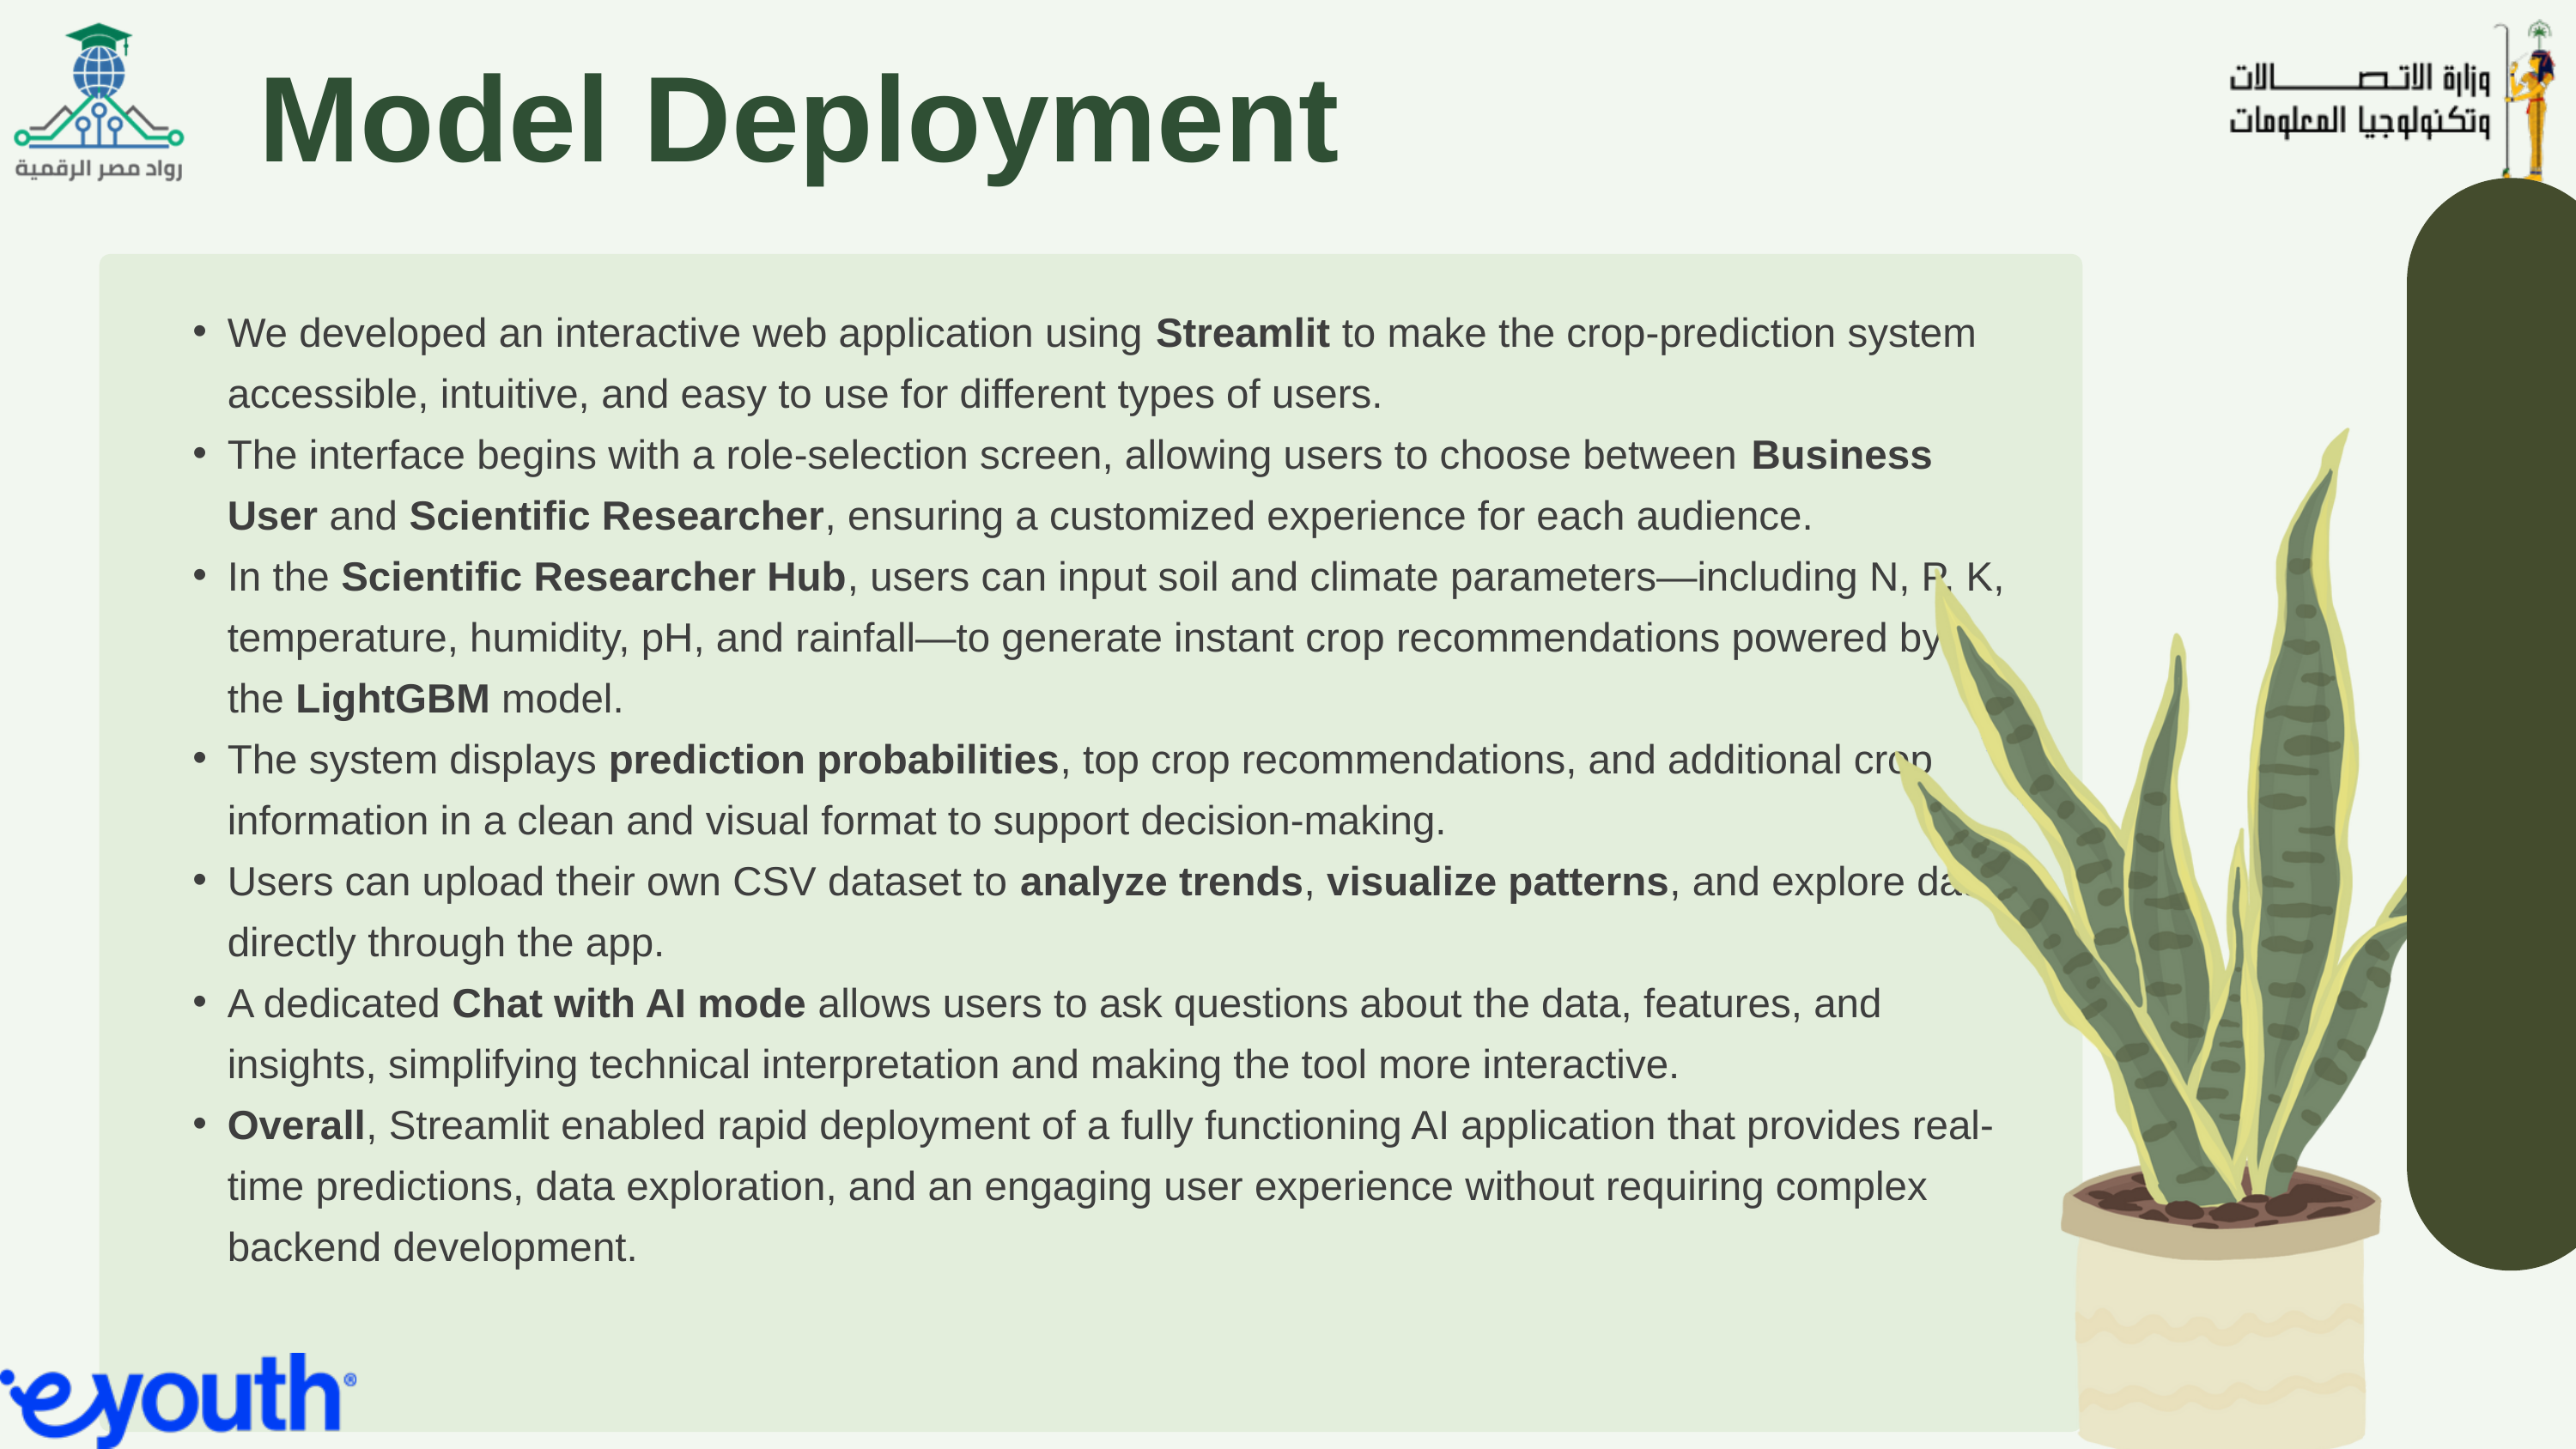

Model Deployment

We developed an interactive web application using Streamlit to make the crop-prediction system accessible, intuitive, and easy to use for different types of users.
The interface begins with a role-selection screen, allowing users to choose between Business User and Scientific Researcher, ensuring a customized experience for each audience.
In the Scientific Researcher Hub, users can input soil and climate parameters—including N, P, K, temperature, humidity, pH, and rainfall—to generate instant crop recommendations powered by the LightGBM model.
The system displays prediction probabilities, top crop recommendations, and additional crop information in a clean and visual format to support decision-making.
Users can upload their own CSV dataset to analyze trends, visualize patterns, and explore data directly through the app.
A dedicated Chat with AI mode allows users to ask questions about the data, features, and insights, simplifying technical interpretation and making the tool more interactive.
Overall, Streamlit enabled rapid deployment of a fully functioning AI application that provides real-time predictions, data exploration, and an engaging user experience without requiring complex backend development.